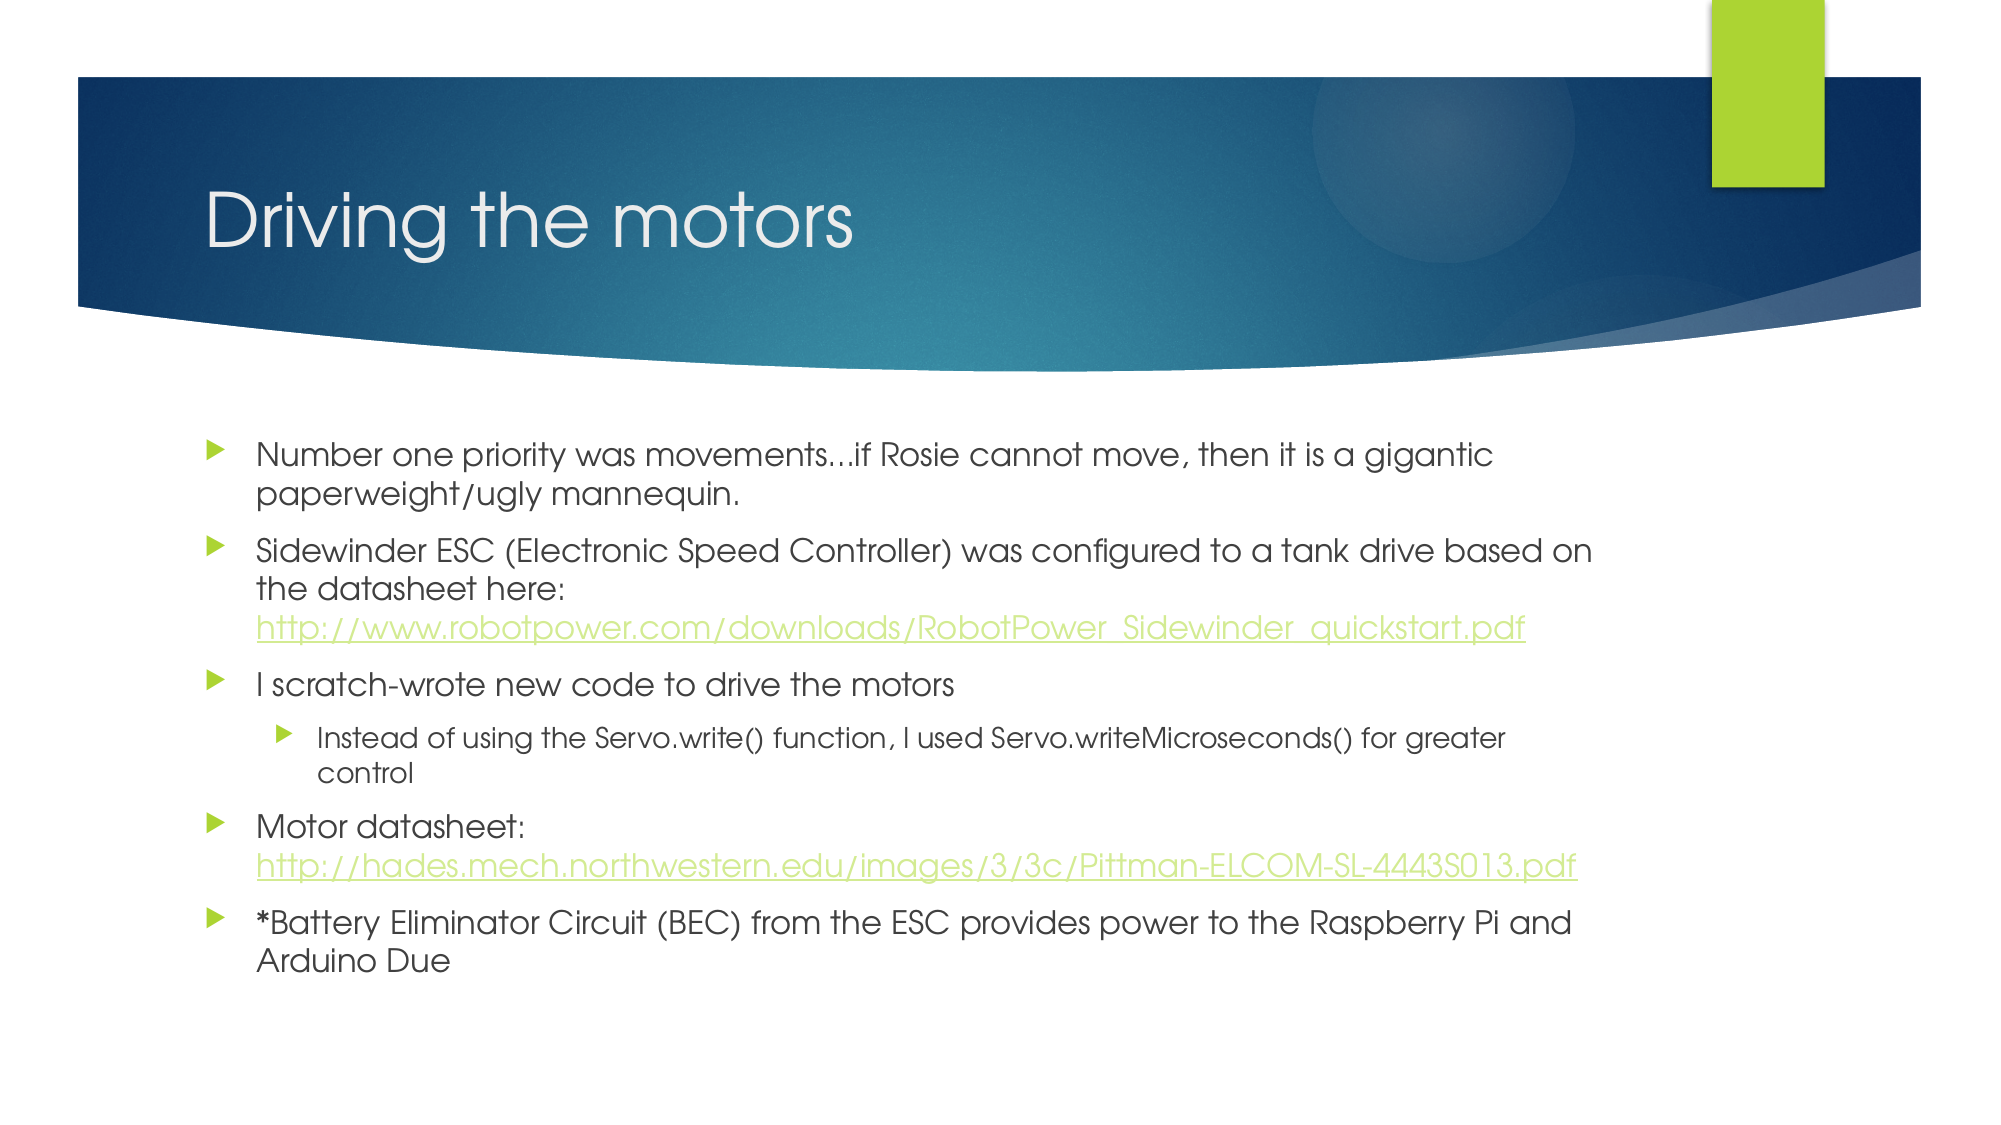

# Driving the motors
Number one priority was movements…if Rosie cannot move, then it is a gigantic paperweight/ugly mannequin.
Sidewinder ESC (Electronic Speed Controller) was configured to a tank drive based on the datasheet here: http://www.robotpower.com/downloads/RobotPower_Sidewinder_quickstart.pdf
I scratch-wrote new code to drive the motors
Instead of using the Servo.write() function, I used Servo.writeMicroseconds() for greater control
Motor datasheet: http://hades.mech.northwestern.edu/images/3/3c/Pittman-ELCOM-SL-4443S013.pdf
*Battery Eliminator Circuit (BEC) from the ESC provides power to the Raspberry Pi and Arduino Due